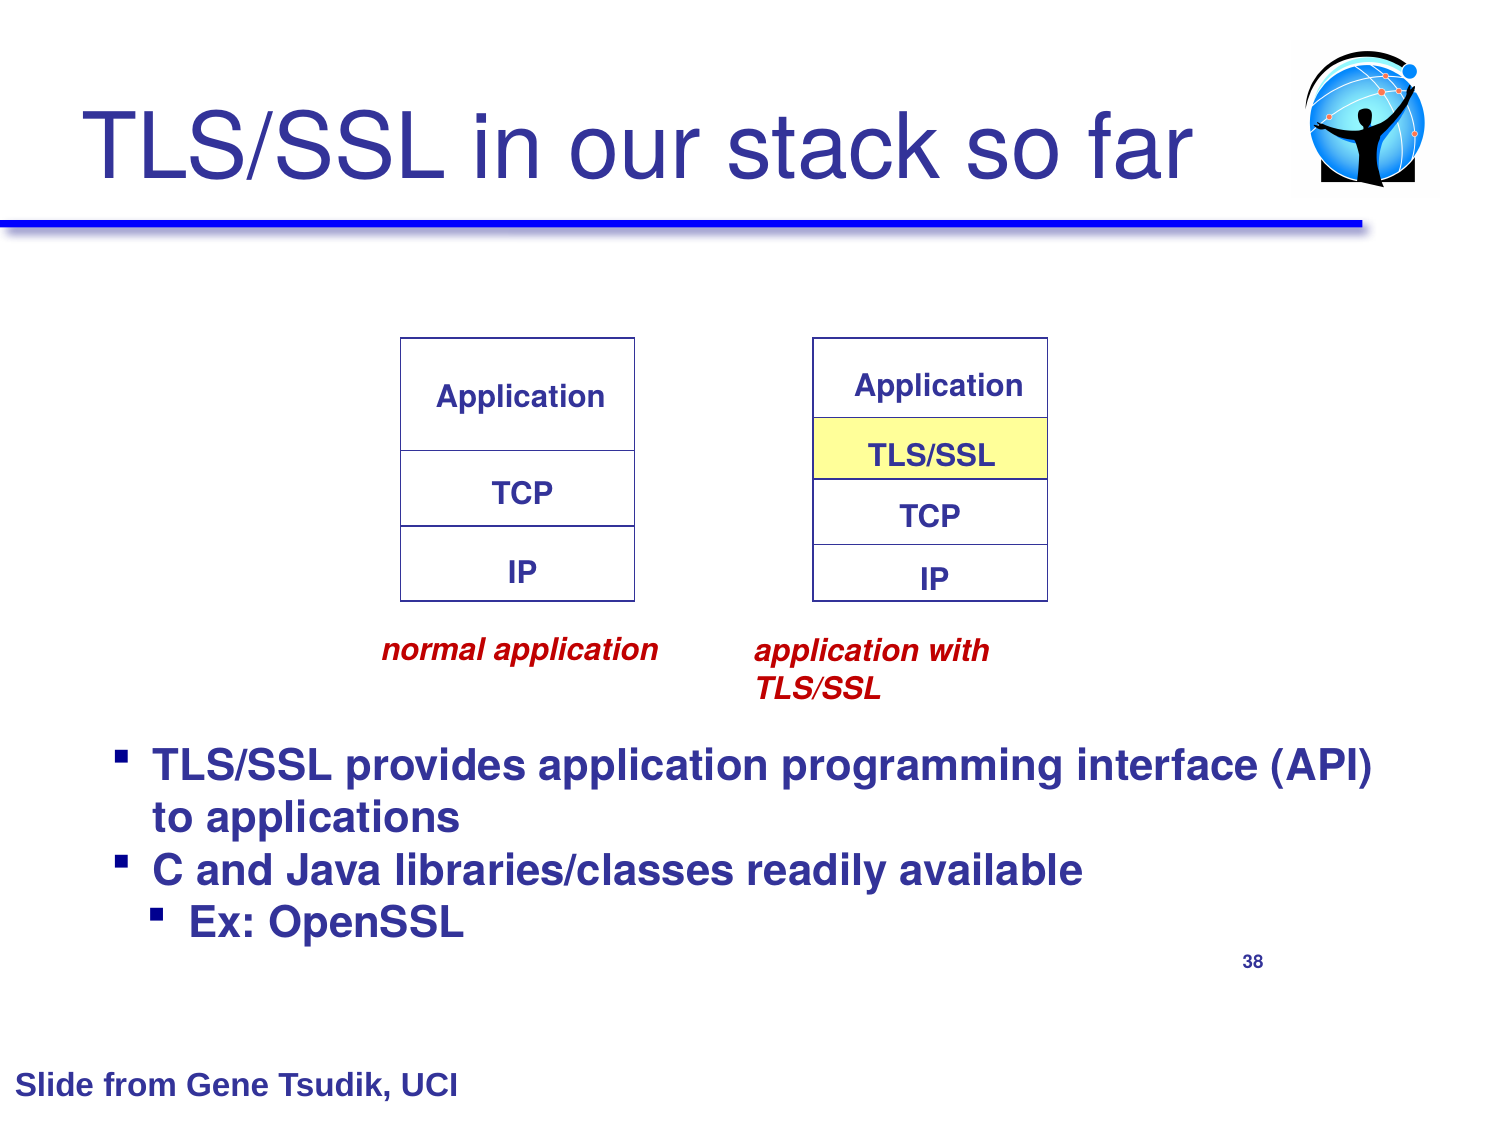

# TLS/SSL in our stack so far

Application

TLS/SSL

TCP

IP
application with TLS/SSL

Application

TCP

IP
normal application
TLS/SSL provides application programming interface (API) to applications
C and Java libraries/classes readily available
Ex: OpenSSL
38
Slide from Gene Tsudik, UCI